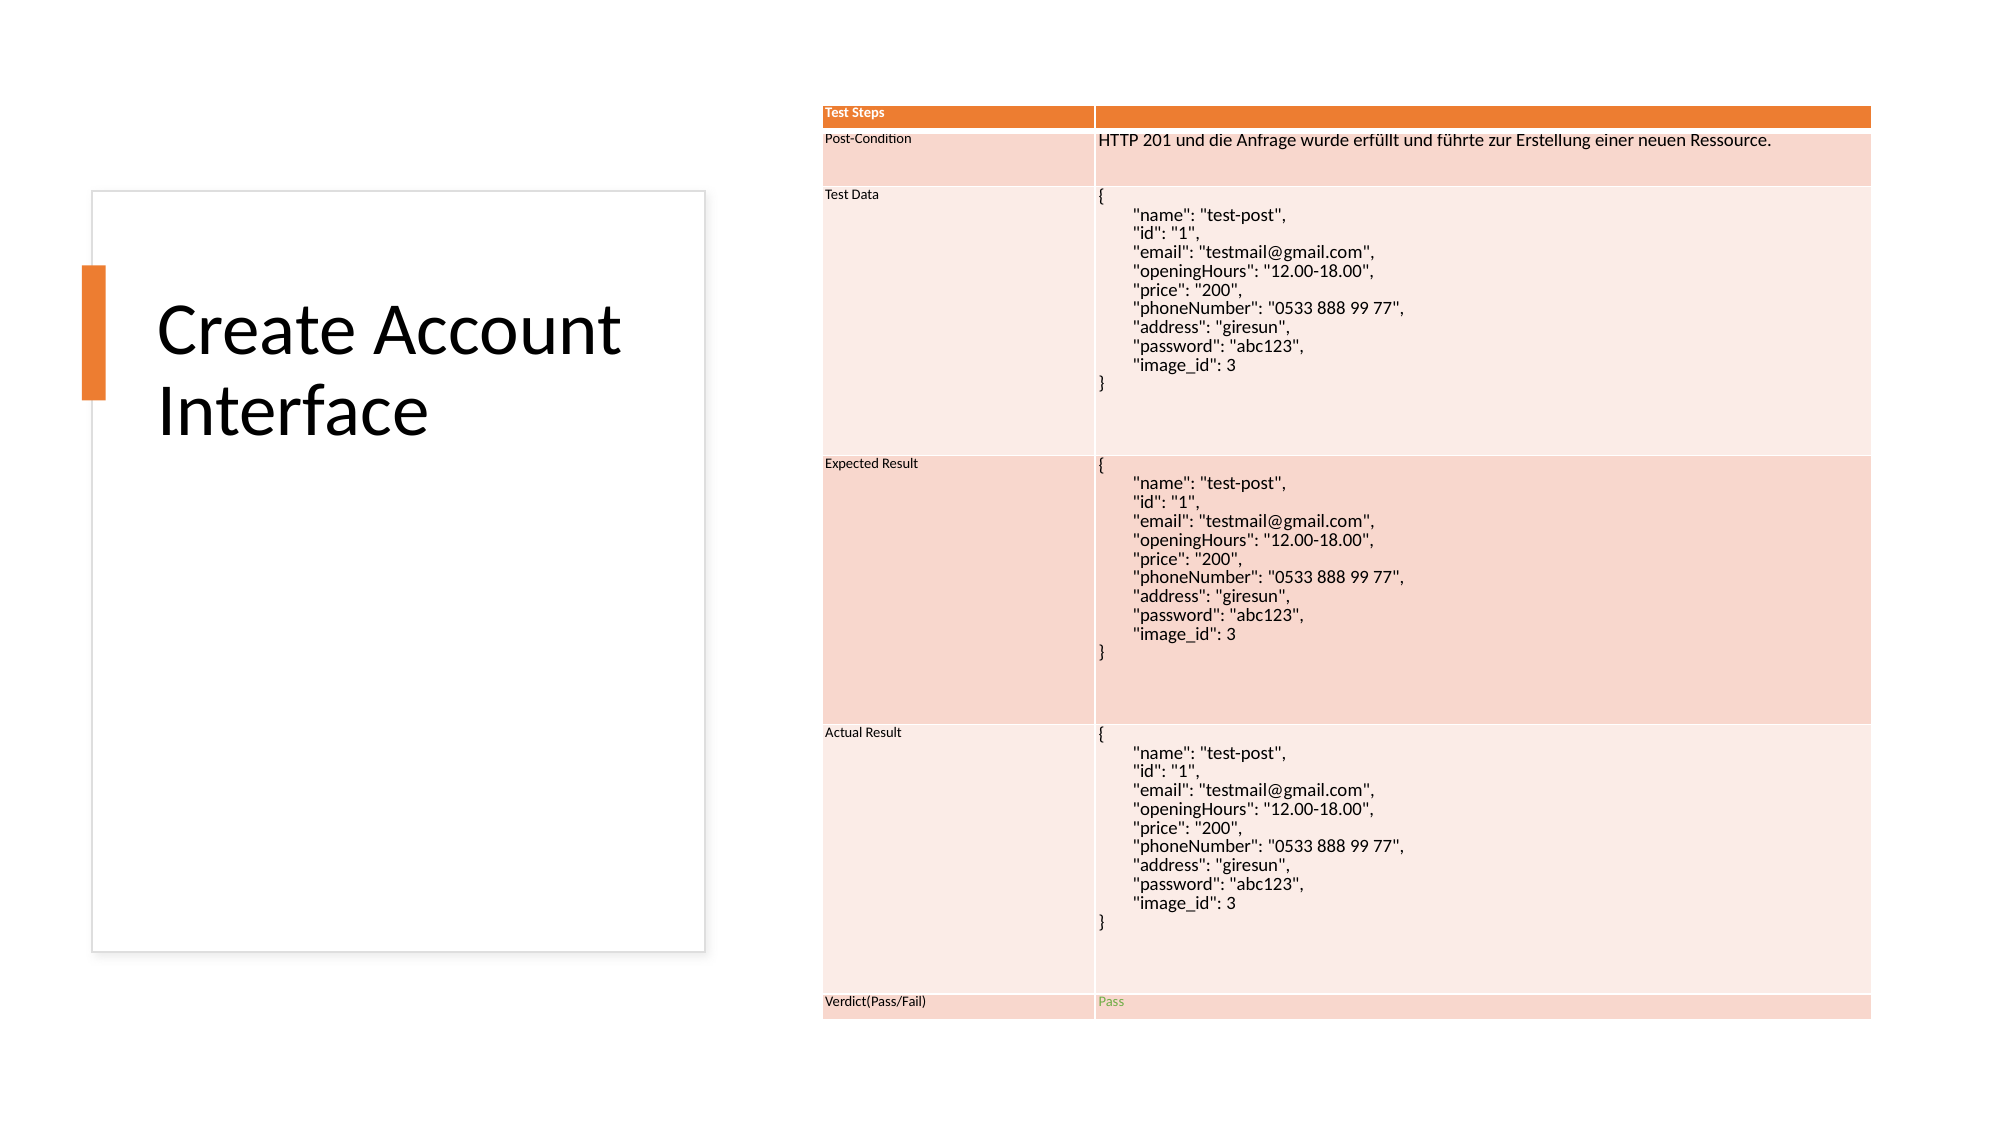

| Test Steps |  |
| --- | --- |
| Post-Condition | HTTP 201 und die Anfrage wurde erfüllt und führte zur Erstellung einer neuen Ressource. |
| Test Data | {         "name": "test-post",         "id": "1",         "email": "testmail@gmail.com",         "openingHours": "12.00-18.00",         "price": "200",         "phoneNumber": "0533 888 99 77",         "address": "giresun",         "password": "abc123",         "image\_id": 3 } |
| Expected Result | {         "name": "test-post",         "id": "1",         "email": "testmail@gmail.com",         "openingHours": "12.00-18.00",         "price": "200",         "phoneNumber": "0533 888 99 77",         "address": "giresun",         "password": "abc123",         "image\_id": 3 } |
| Actual Result | {         "name": "test-post",         "id": "1",         "email": "testmail@gmail.com",         "openingHours": "12.00-18.00",         "price": "200",         "phoneNumber": "0533 888 99 77",         "address": "giresun",         "password": "abc123",         "image\_id": 3 } |
| Verdict(Pass/Fail) | Pass |

# Create Account Interface